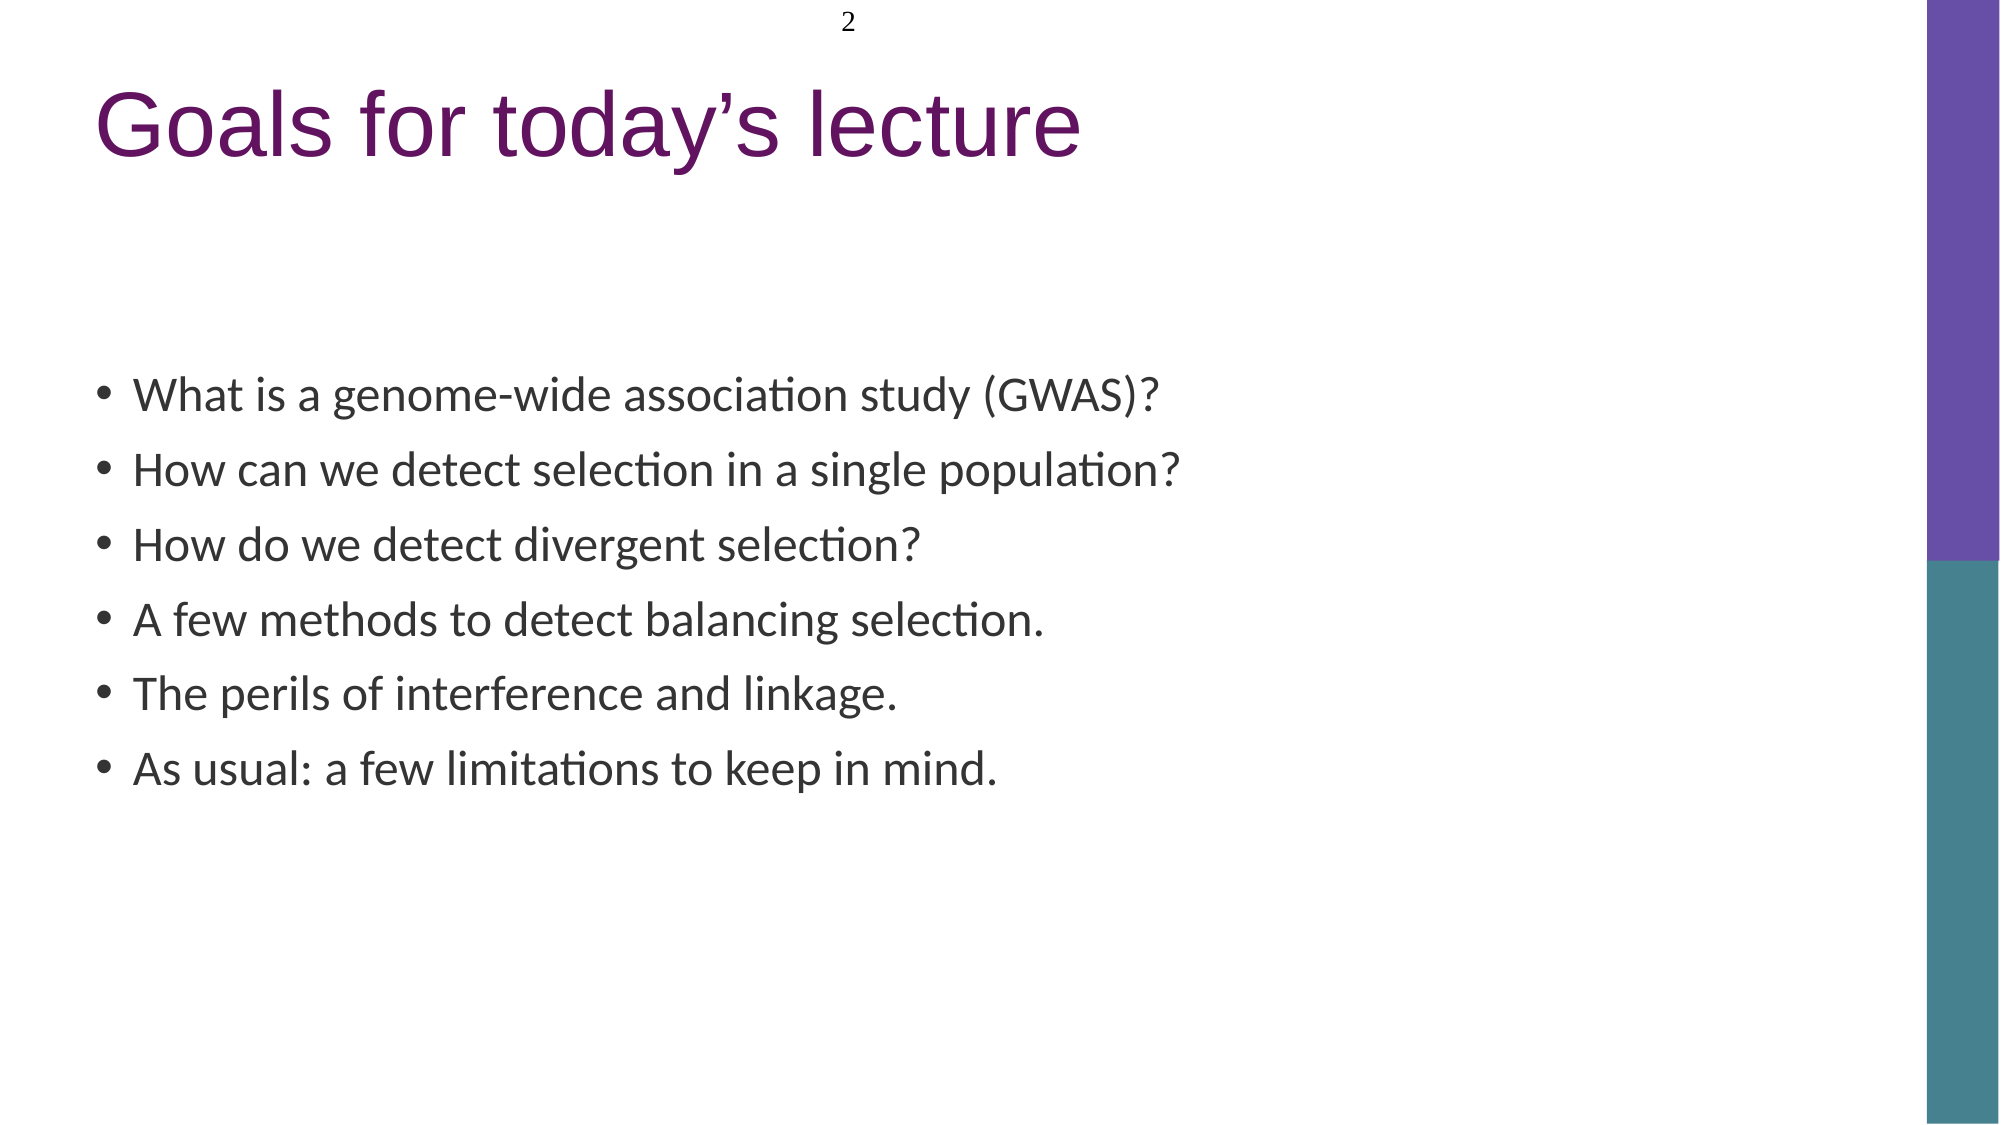

# Goals for today’s lecture

What is a genome-wide association study (GWAS)?
How can we detect selection in a single population?
How do we detect divergent selection?
A few methods to detect balancing selection.
The perils of interference and linkage.
As usual: a few limitations to keep in mind.